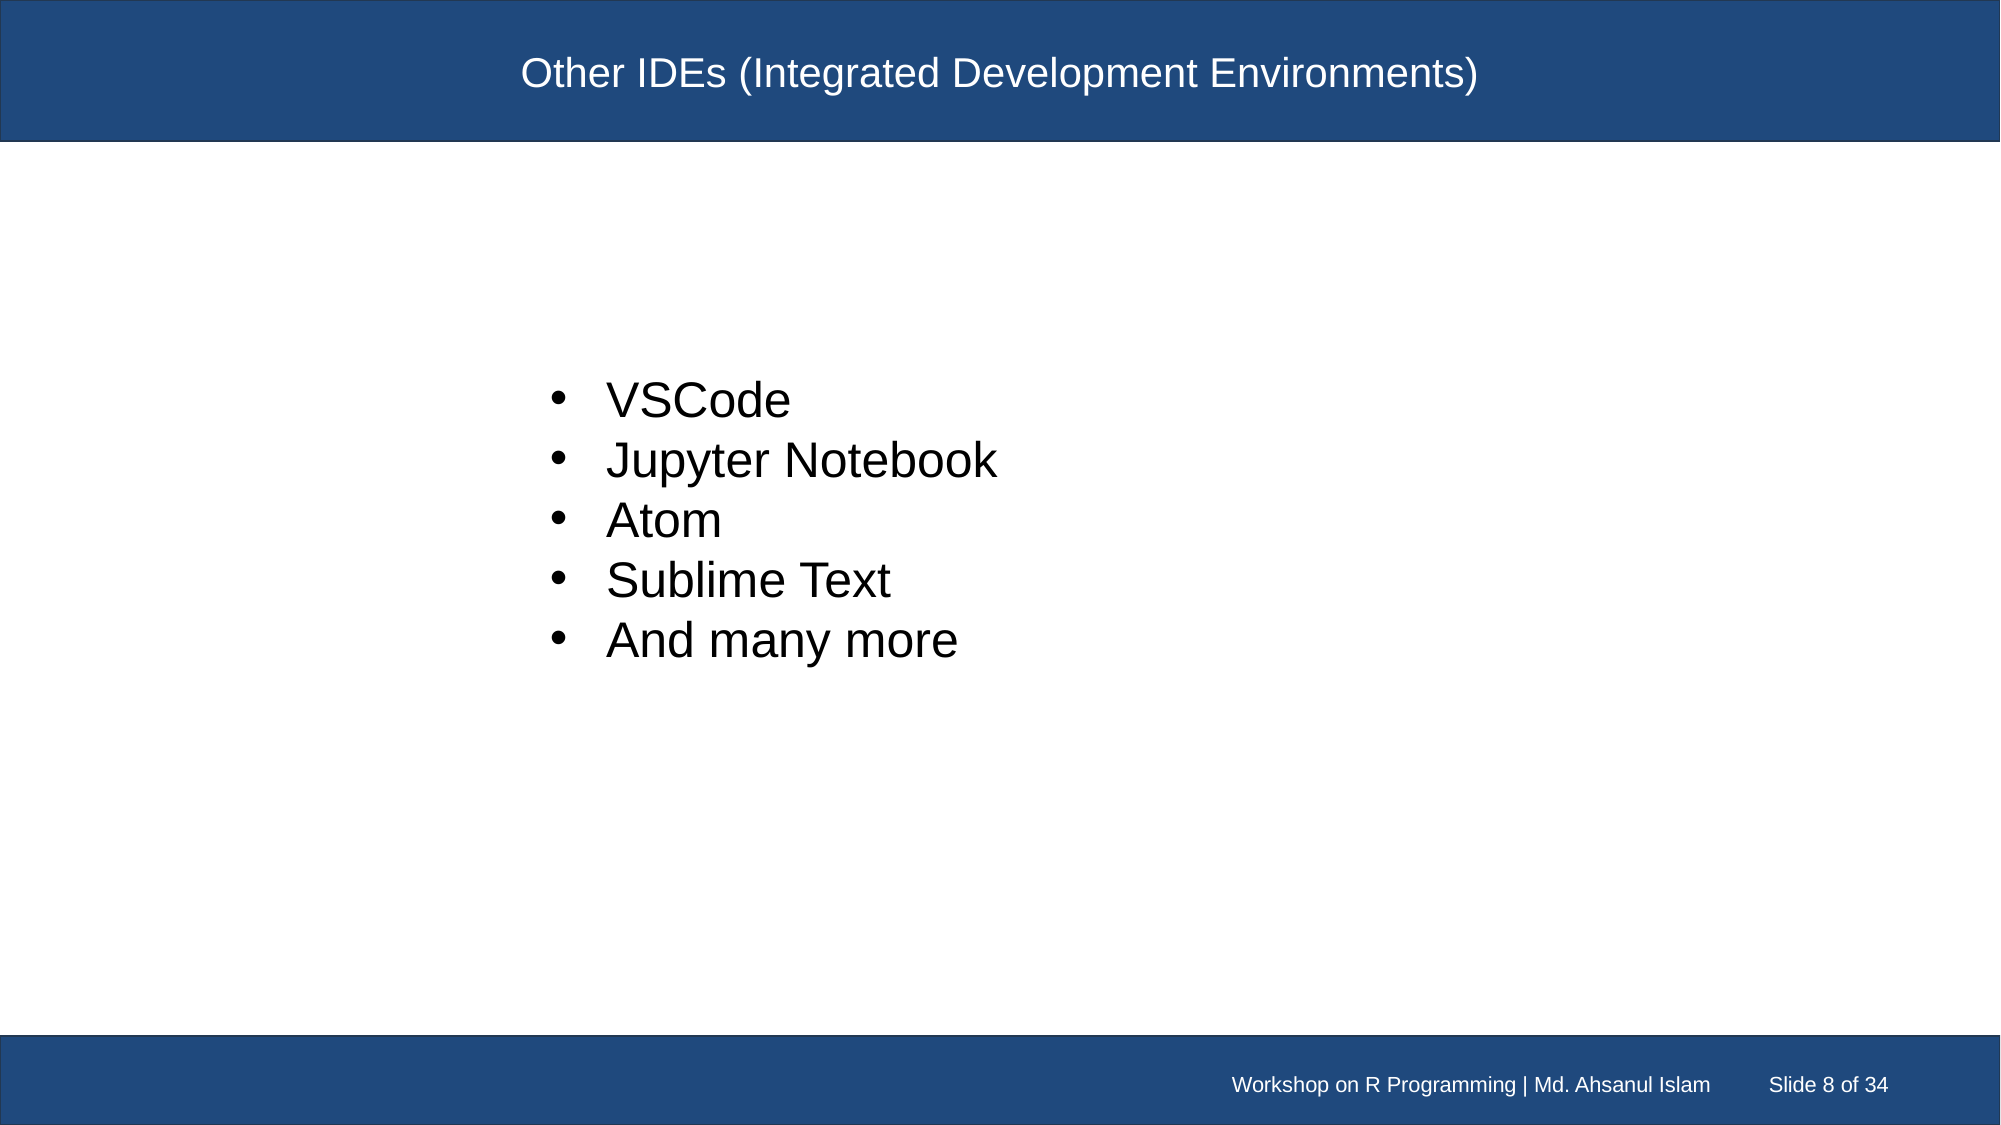

Other IDEs (Integrated Development Environments)
VSCode
Jupyter Notebook
Atom
Sublime Text
And many more
Workshop on R Programming | Md. Ahsanul Islam
Slide 8 of 34